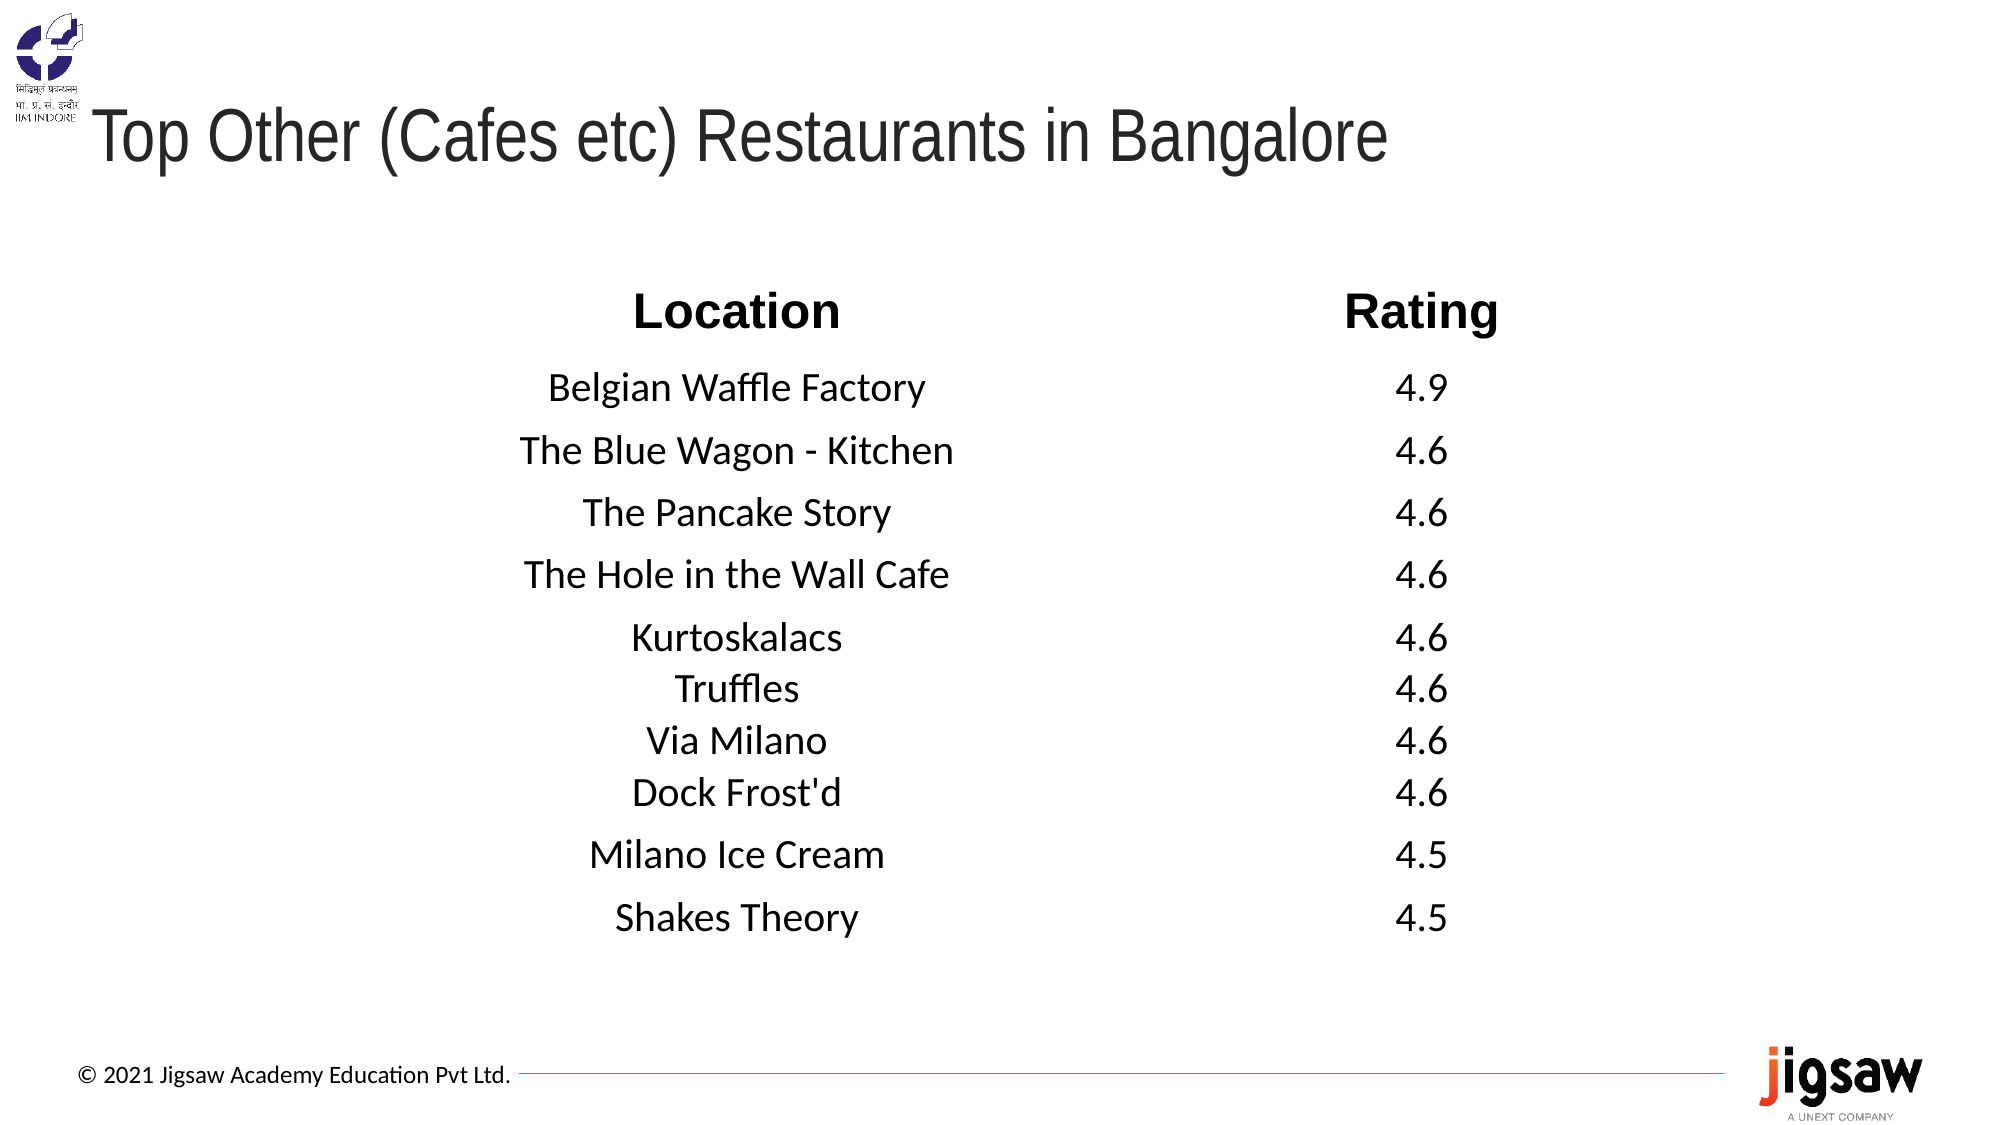

# Top Other (Cafes etc) Restaurants in Bangalore
| Location | Rating |
| --- | --- |
| Belgian Waffle Factory | 4.9 |
| The Blue Wagon - Kitchen | 4.6 |
| The Pancake Story | 4.6 |
| The Hole in the Wall Cafe | 4.6 |
| Kurtoskalacs | 4.6 |
| Truffles | 4.6 |
| Via Milano | 4.6 |
| Dock Frost'd | 4.6 |
| Milano Ice Cream | 4.5 |
| Shakes Theory | 4.5 |